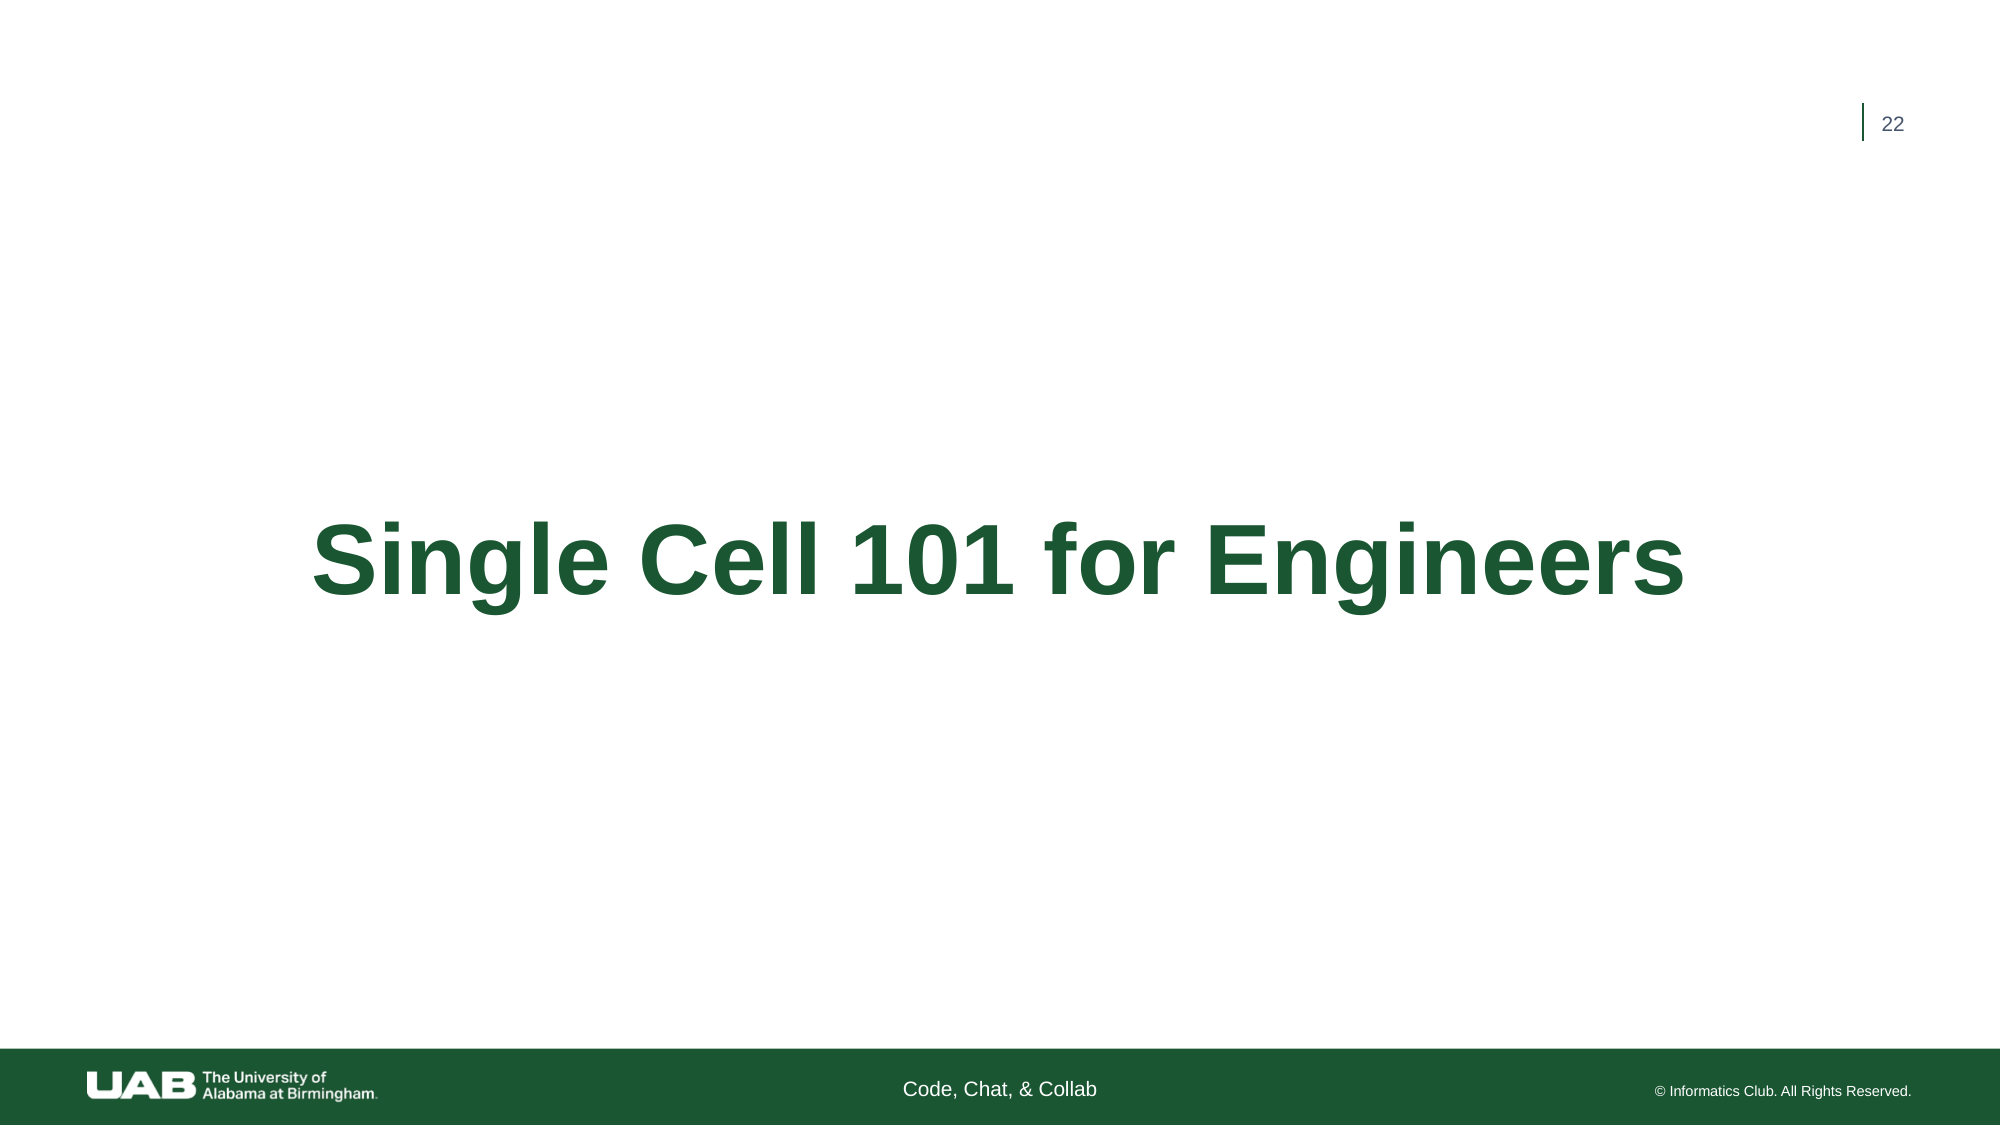

22
# Single Cell 101 for Engineers